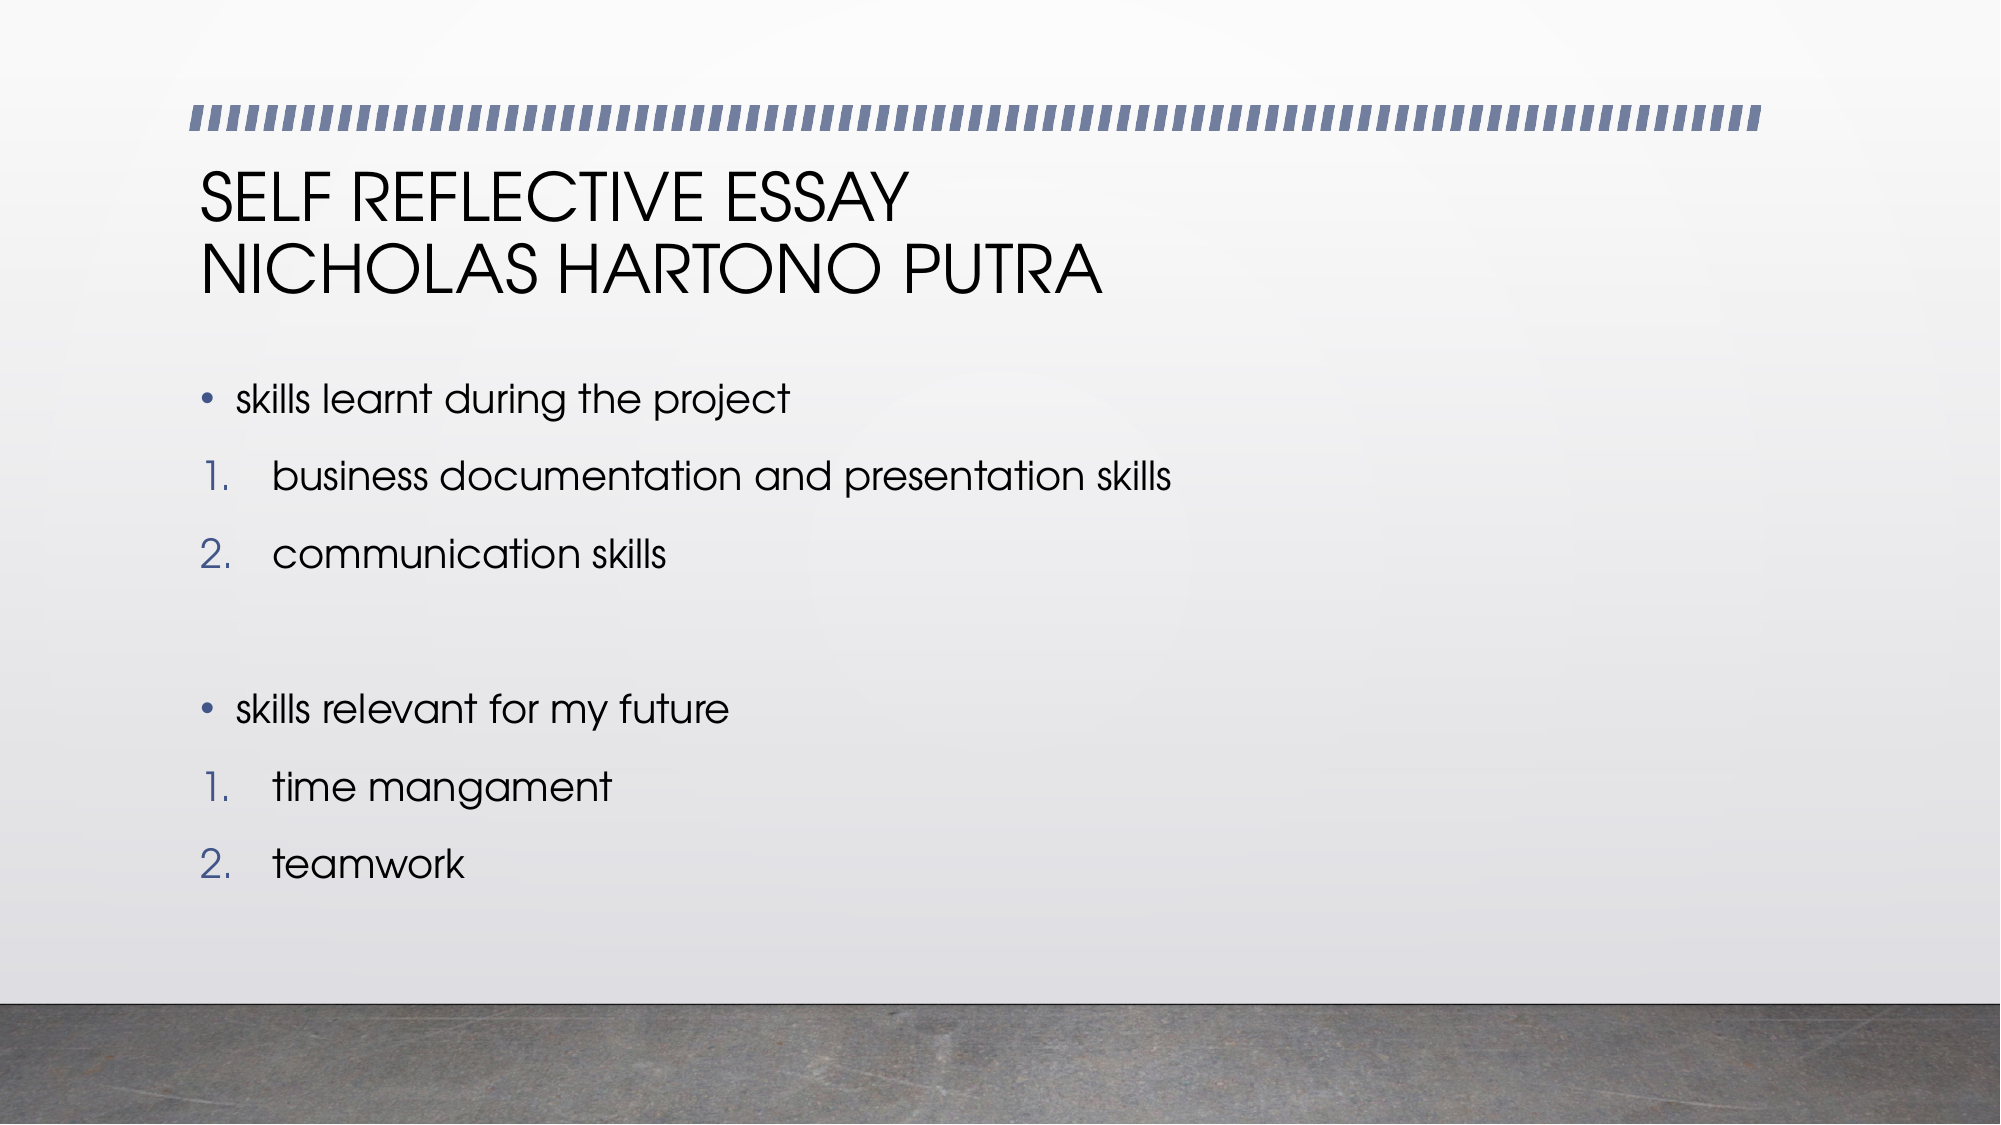

# SELF REFLECTIVE ESSAY NICHOLAS HARTONO PUTRA
skills learnt during the project
business documentation and presentation skills
communication skills

skills relevant for my future
time mangament
teamwork